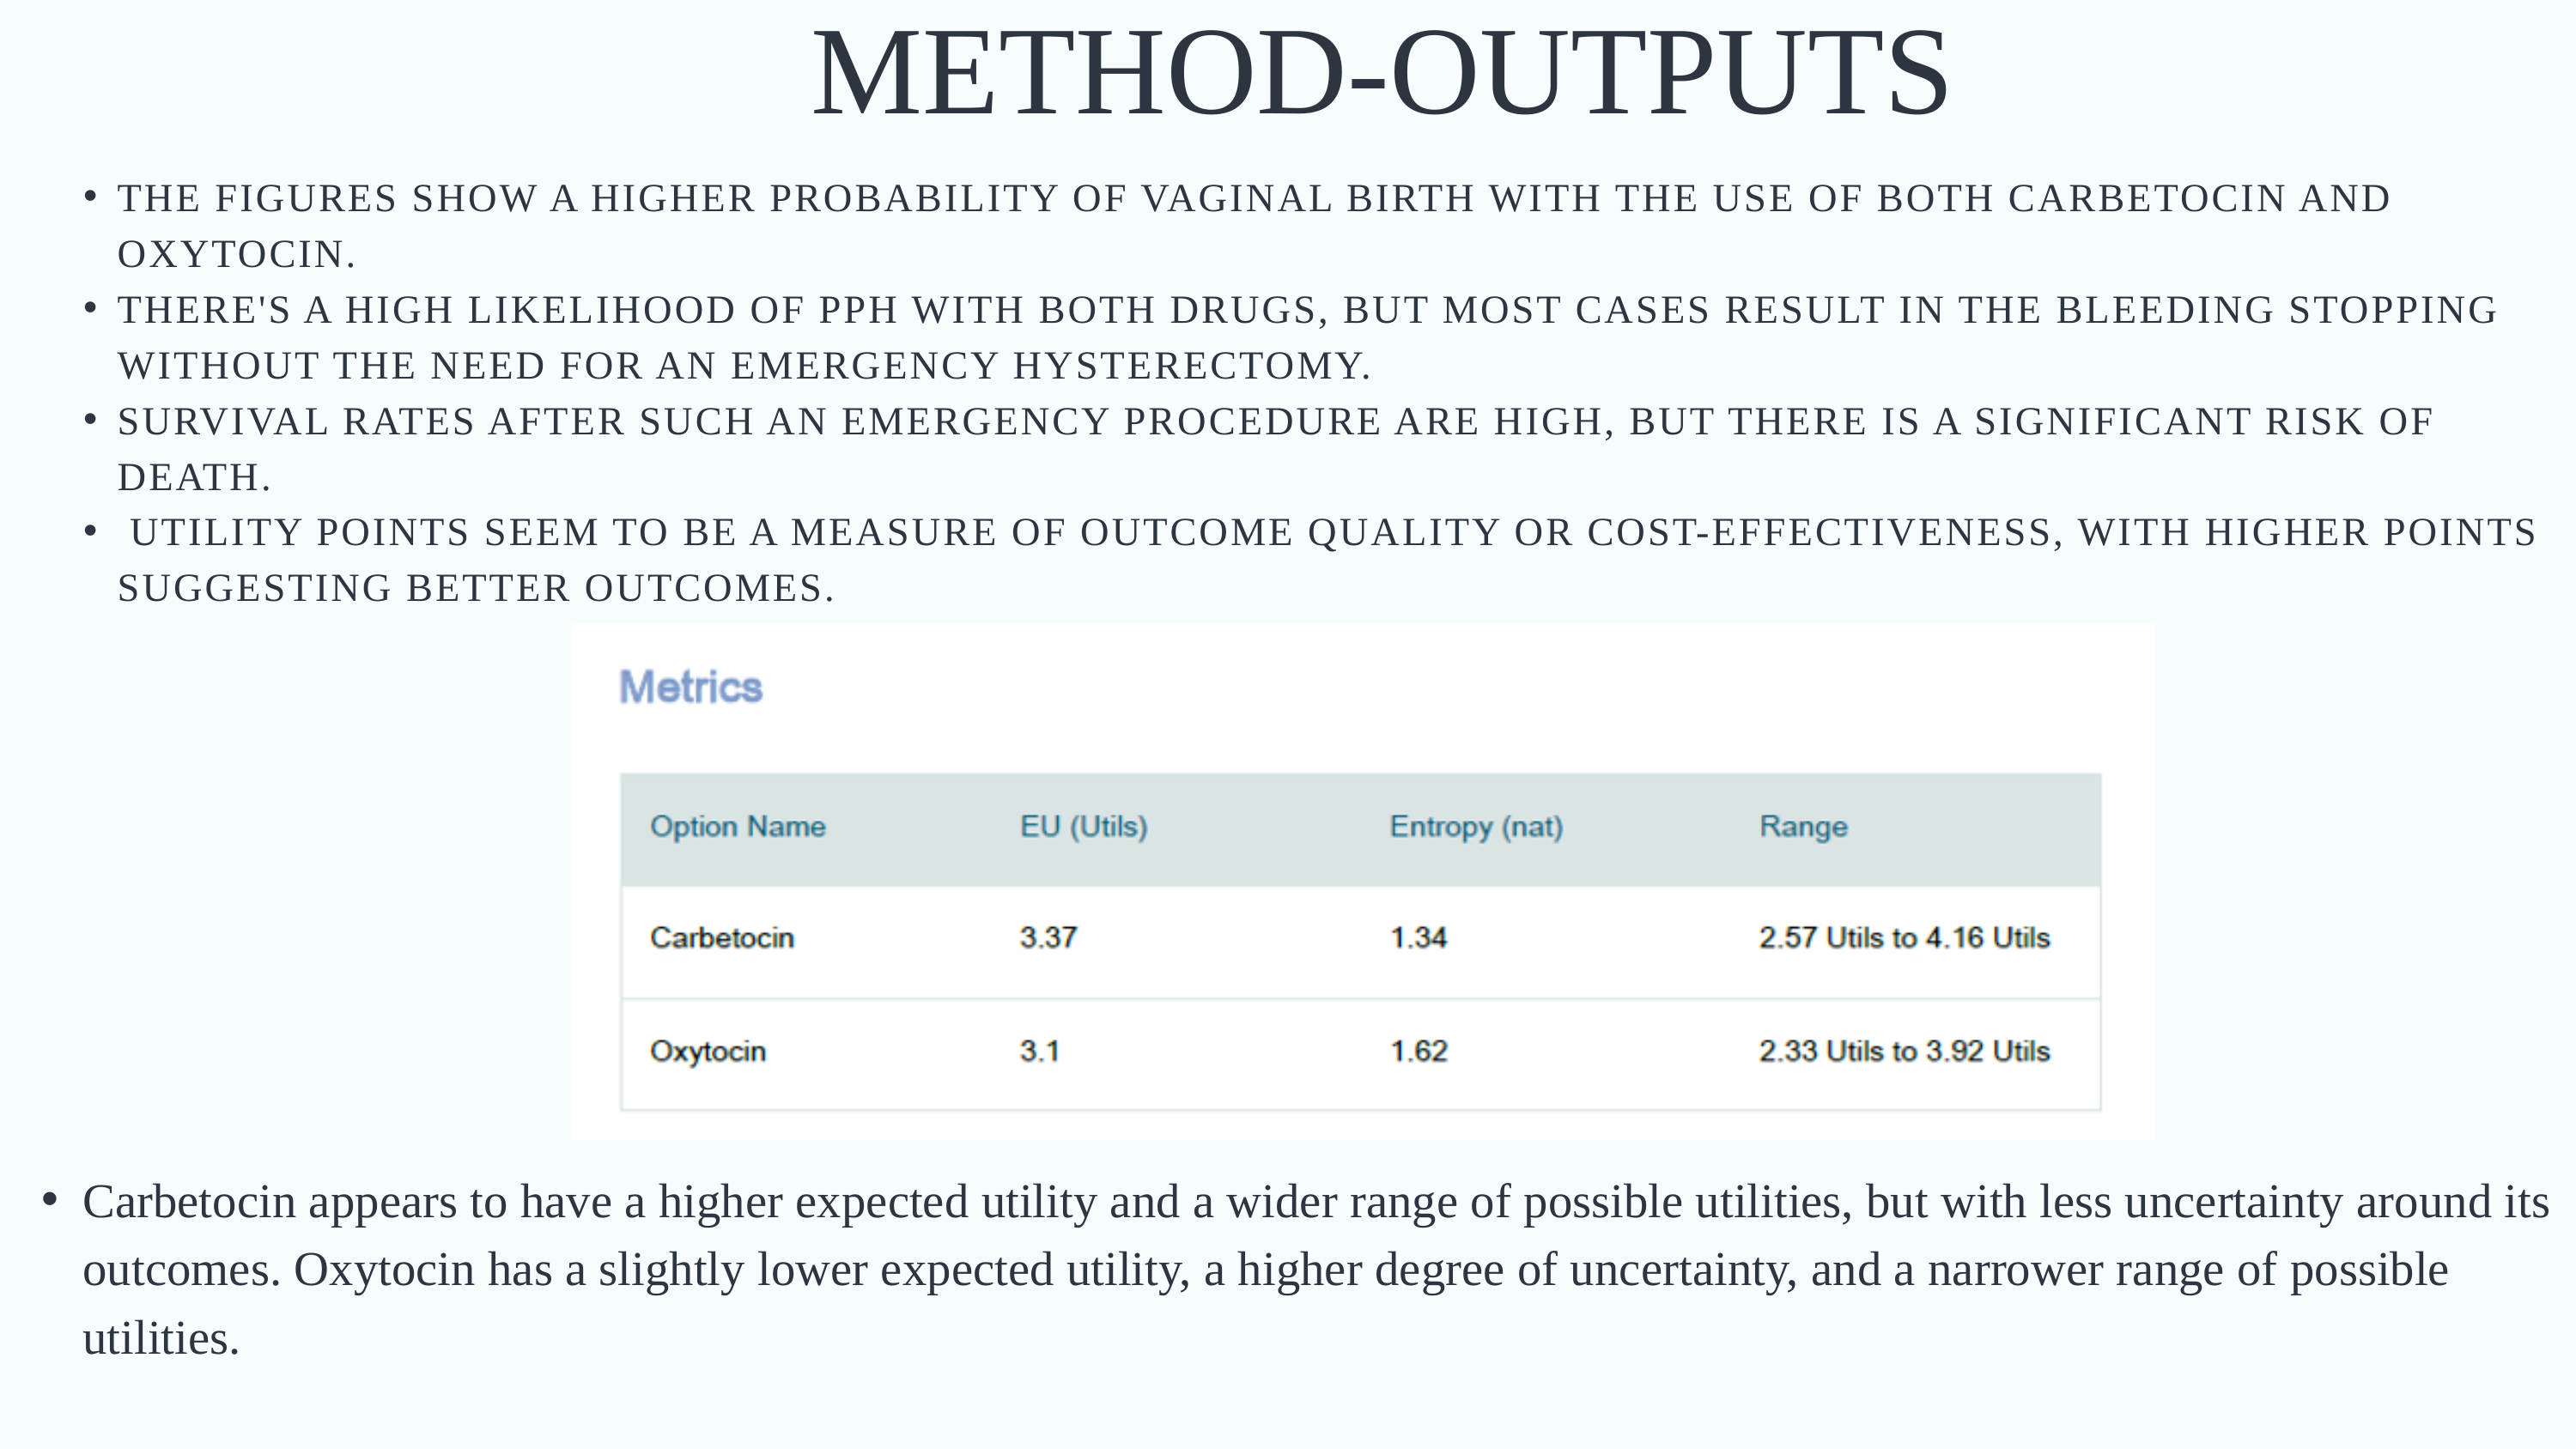

METHOD-OUTPUTS
THE FIGURES SHOW A HIGHER PROBABILITY OF VAGINAL BIRTH WITH THE USE OF BOTH CARBETOCIN AND OXYTOCIN.
THERE'S A HIGH LIKELIHOOD OF PPH WITH BOTH DRUGS, BUT MOST CASES RESULT IN THE BLEEDING STOPPING WITHOUT THE NEED FOR AN EMERGENCY HYSTERECTOMY.
SURVIVAL RATES AFTER SUCH AN EMERGENCY PROCEDURE ARE HIGH, BUT THERE IS A SIGNIFICANT RISK OF DEATH.
 UTILITY POINTS SEEM TO BE A MEASURE OF OUTCOME QUALITY OR COST-EFFECTIVENESS, WITH HIGHER POINTS SUGGESTING BETTER OUTCOMES.

Carbetocin appears to have a higher expected utility and a wider range of possible utilities, but with less uncertainty around its outcomes. Oxytocin has a slightly lower expected utility, a higher degree of uncertainty, and a narrower range of possible utilities.